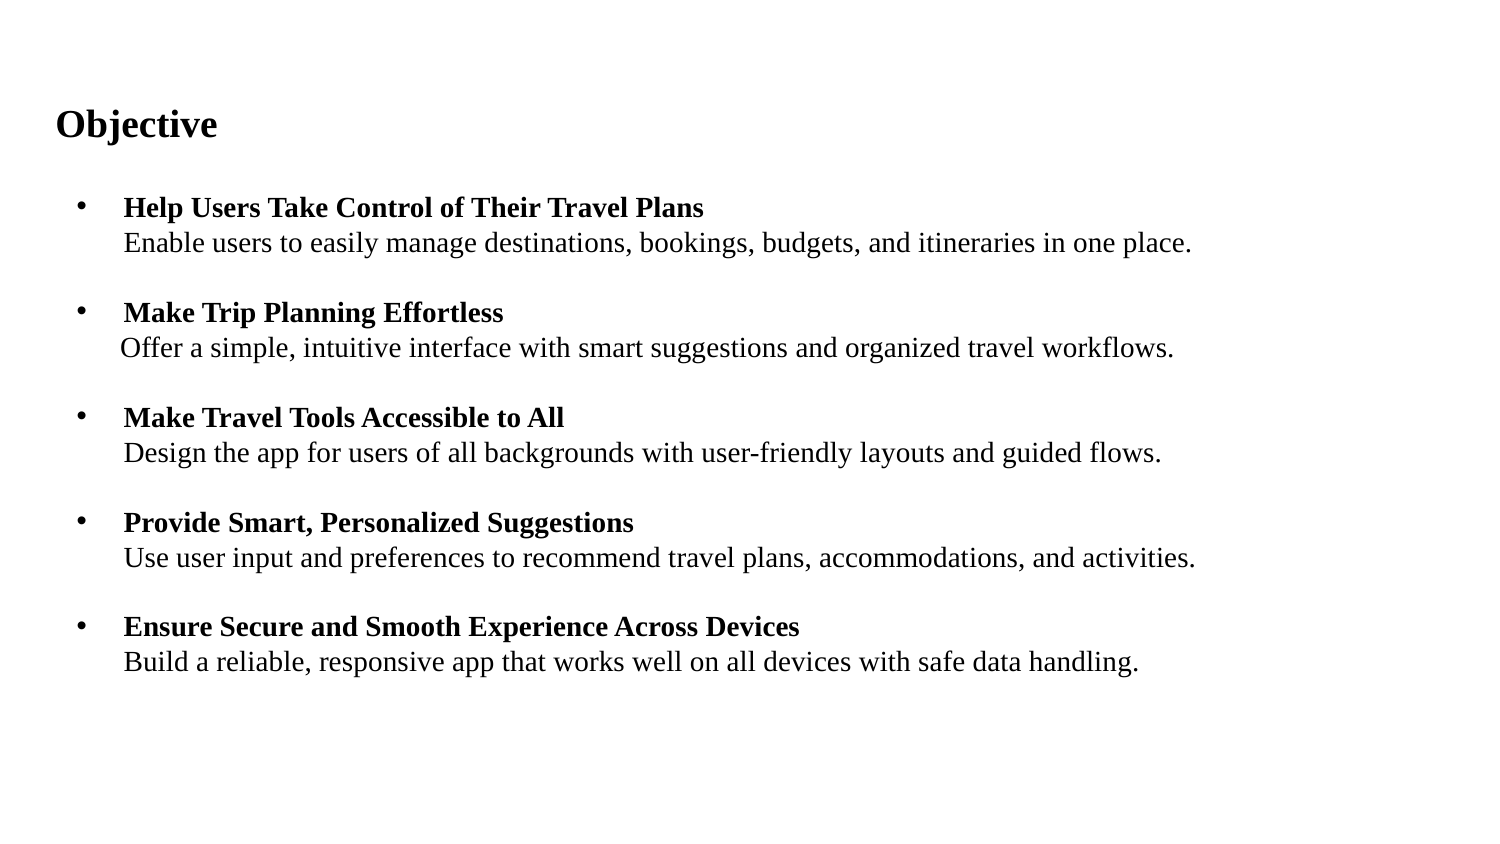

# Objective
Help Users Take Control of Their Travel Plans
Enable users to easily manage destinations, bookings, budgets, and itineraries in one place.

Make Trip Planning Effortless
      Offer a simple, intuitive interface with smart suggestions and organized travel workflows.

Make Travel Tools Accessible to All
Design the app for users of all backgrounds with user-friendly layouts and guided flows.

Provide Smart, Personalized Suggestions
Use user input and preferences to recommend travel plans, accommodations, and activities.

Ensure Secure and Smooth Experience Across Devices
Build a reliable, responsive app that works well on all devices with safe data handling.